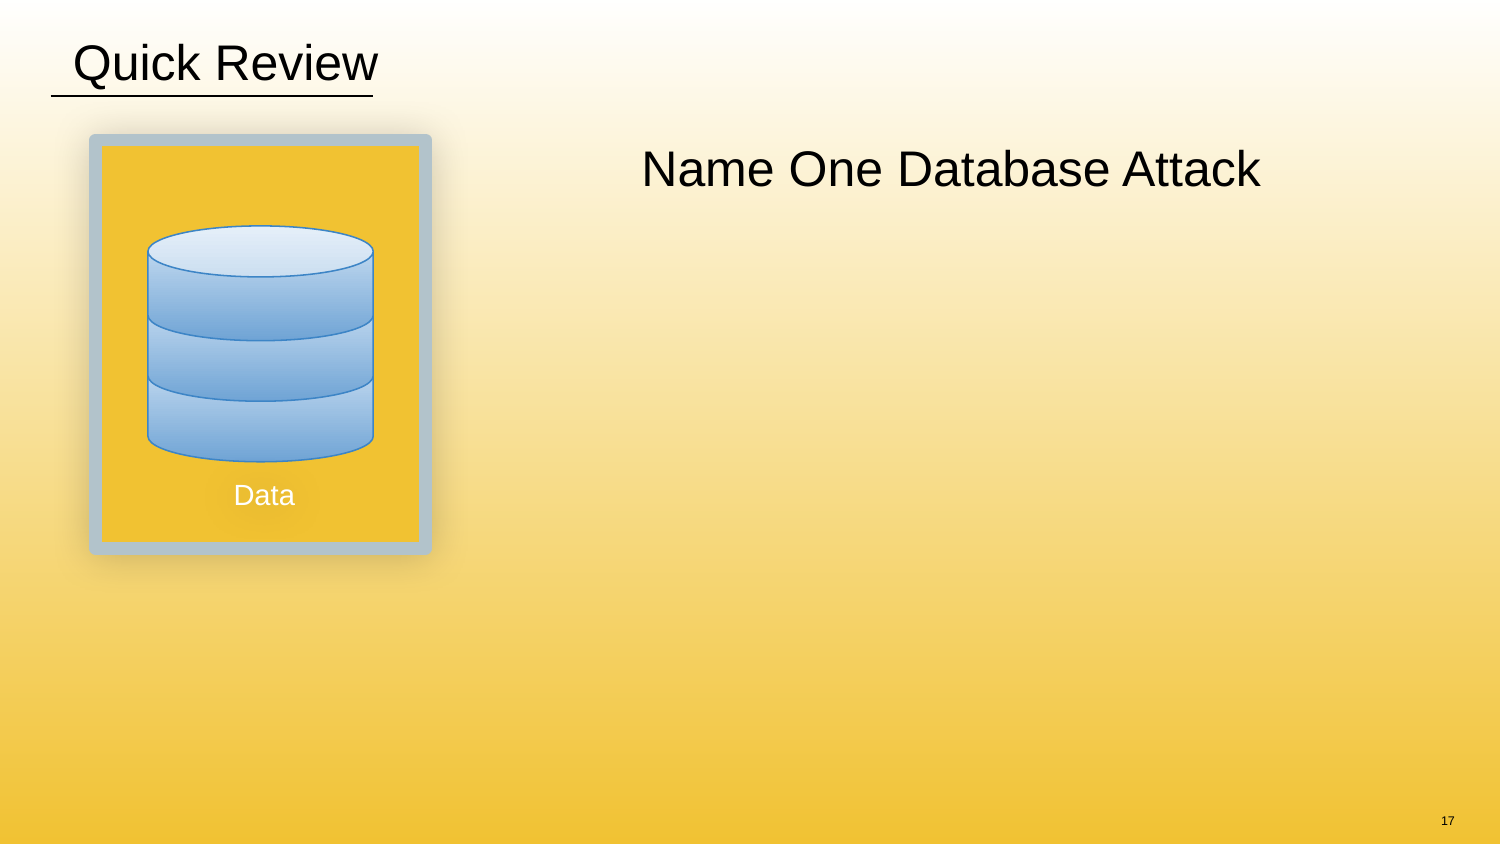

# Quick Review

Name One Database Attack

Data
17